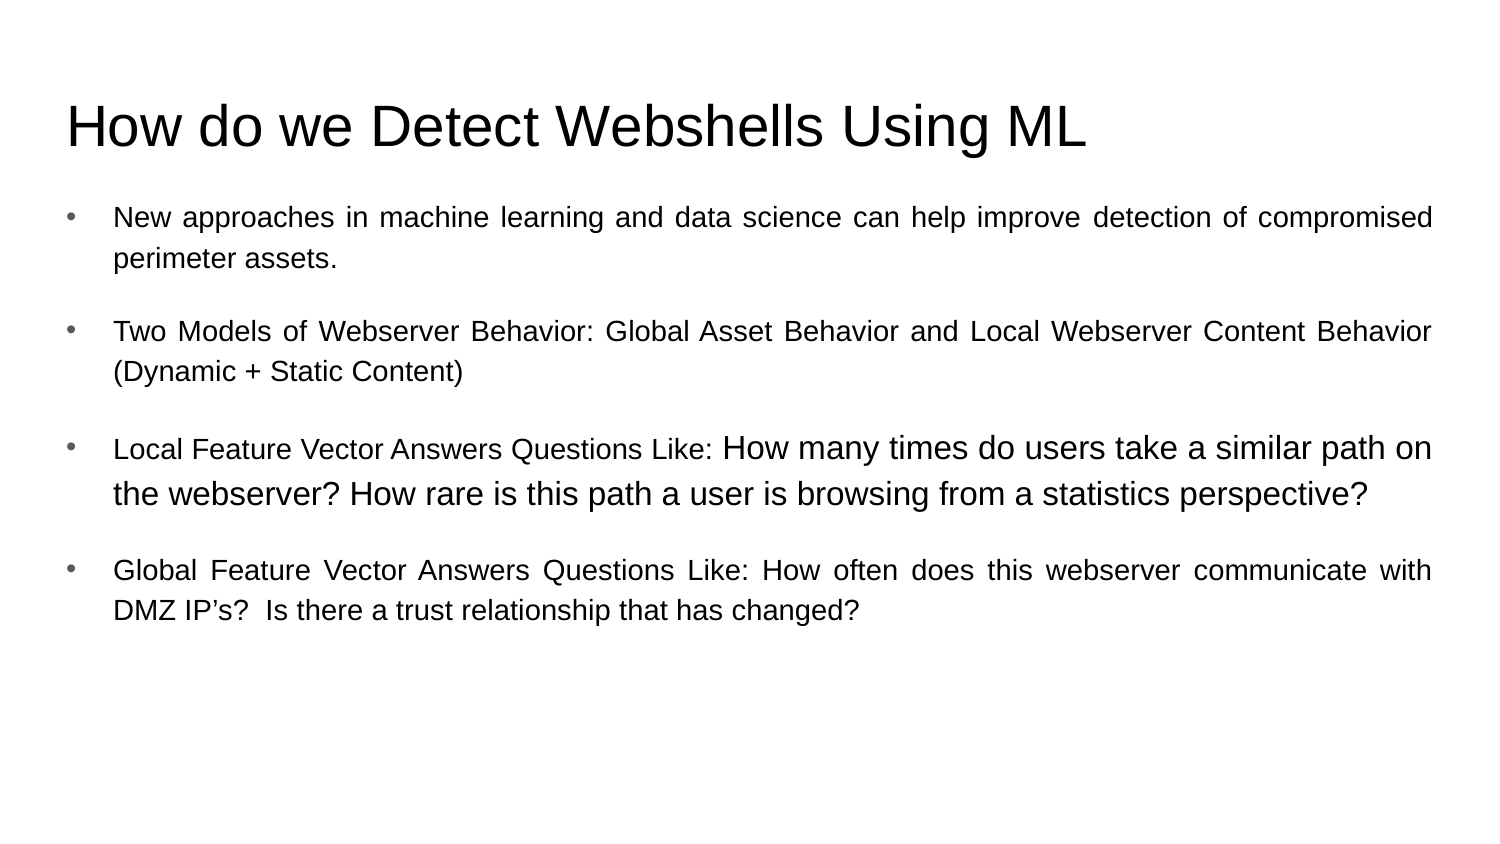

# How do we Detect Webshells Using ML
New approaches in machine learning and data science can help improve detection of compromised perimeter assets.
Two Models of Webserver Behavior: Global Asset Behavior and Local Webserver Content Behavior (Dynamic + Static Content)
Local Feature Vector Answers Questions Like: How many times do users take a similar path on the webserver? How rare is this path a user is browsing from a statistics perspective?
Global Feature Vector Answers Questions Like: How often does this webserver communicate with DMZ IP’s?  Is there a trust relationship that has changed?